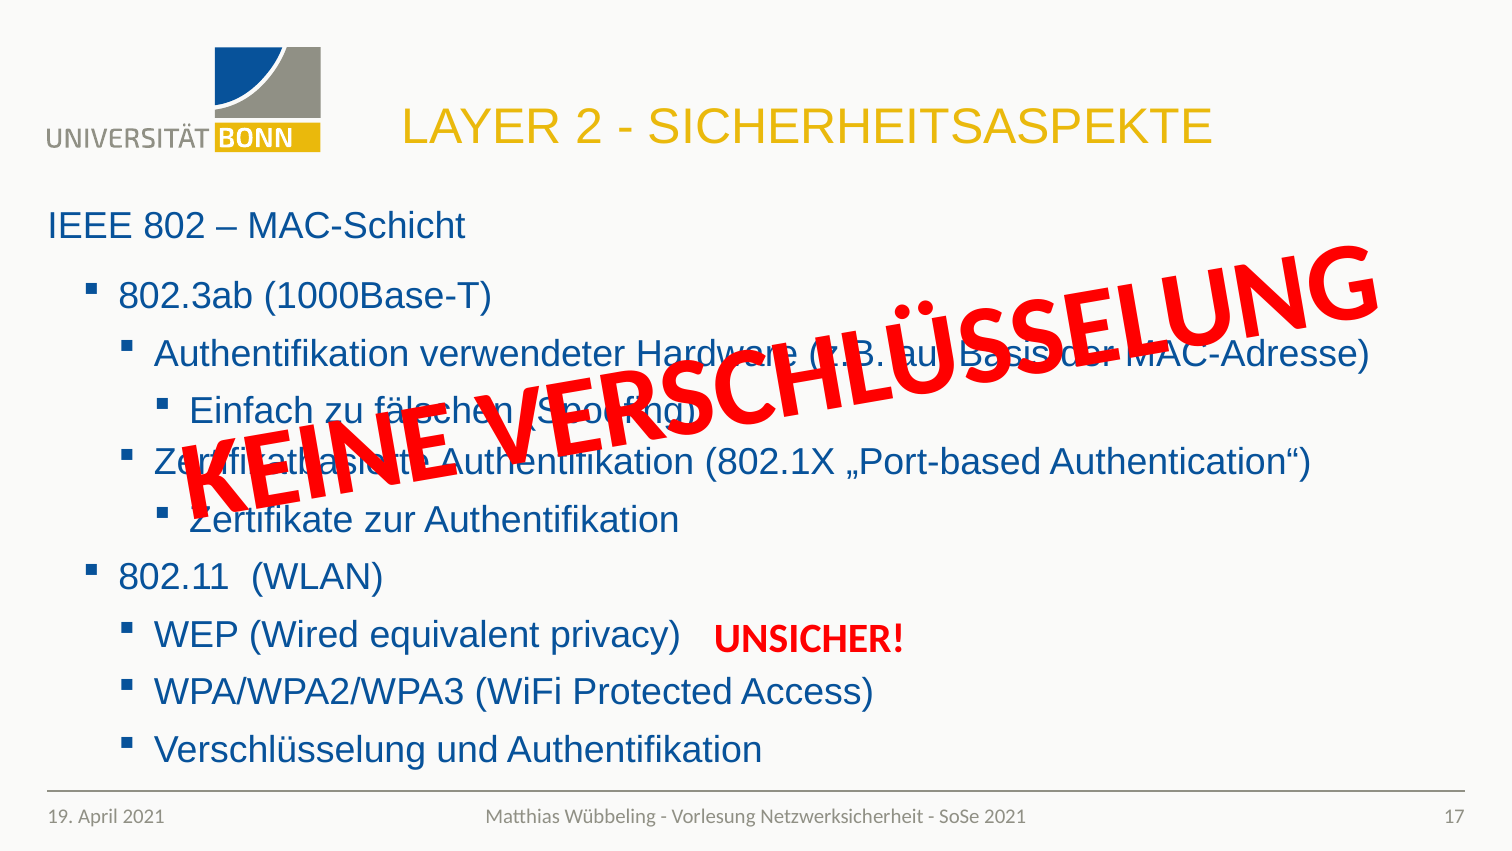

# Layer 2 - Sicherheitsaspekte
IEEE 802 – MAC-Schicht
802.3ab (1000Base-T)
Authentifikation verwendeter Hardware (z.B. auf Basis der MAC-Adresse)
Einfach zu fälschen (Spoofing)
Zertifikatbasierte Authentifikation (802.1X „Port-based Authentication“)
Zertifikate zur Authentifikation
802.11  (WLAN)
WEP (Wired equivalent privacy)
WPA/WPA2/WPA3 (WiFi Protected Access)
Verschlüsselung und Authentifikation
Keine Verschlüsselung
Unsicher!
19. April 2021
17
Matthias Wübbeling - Vorlesung Netzwerksicherheit - SoSe 2021